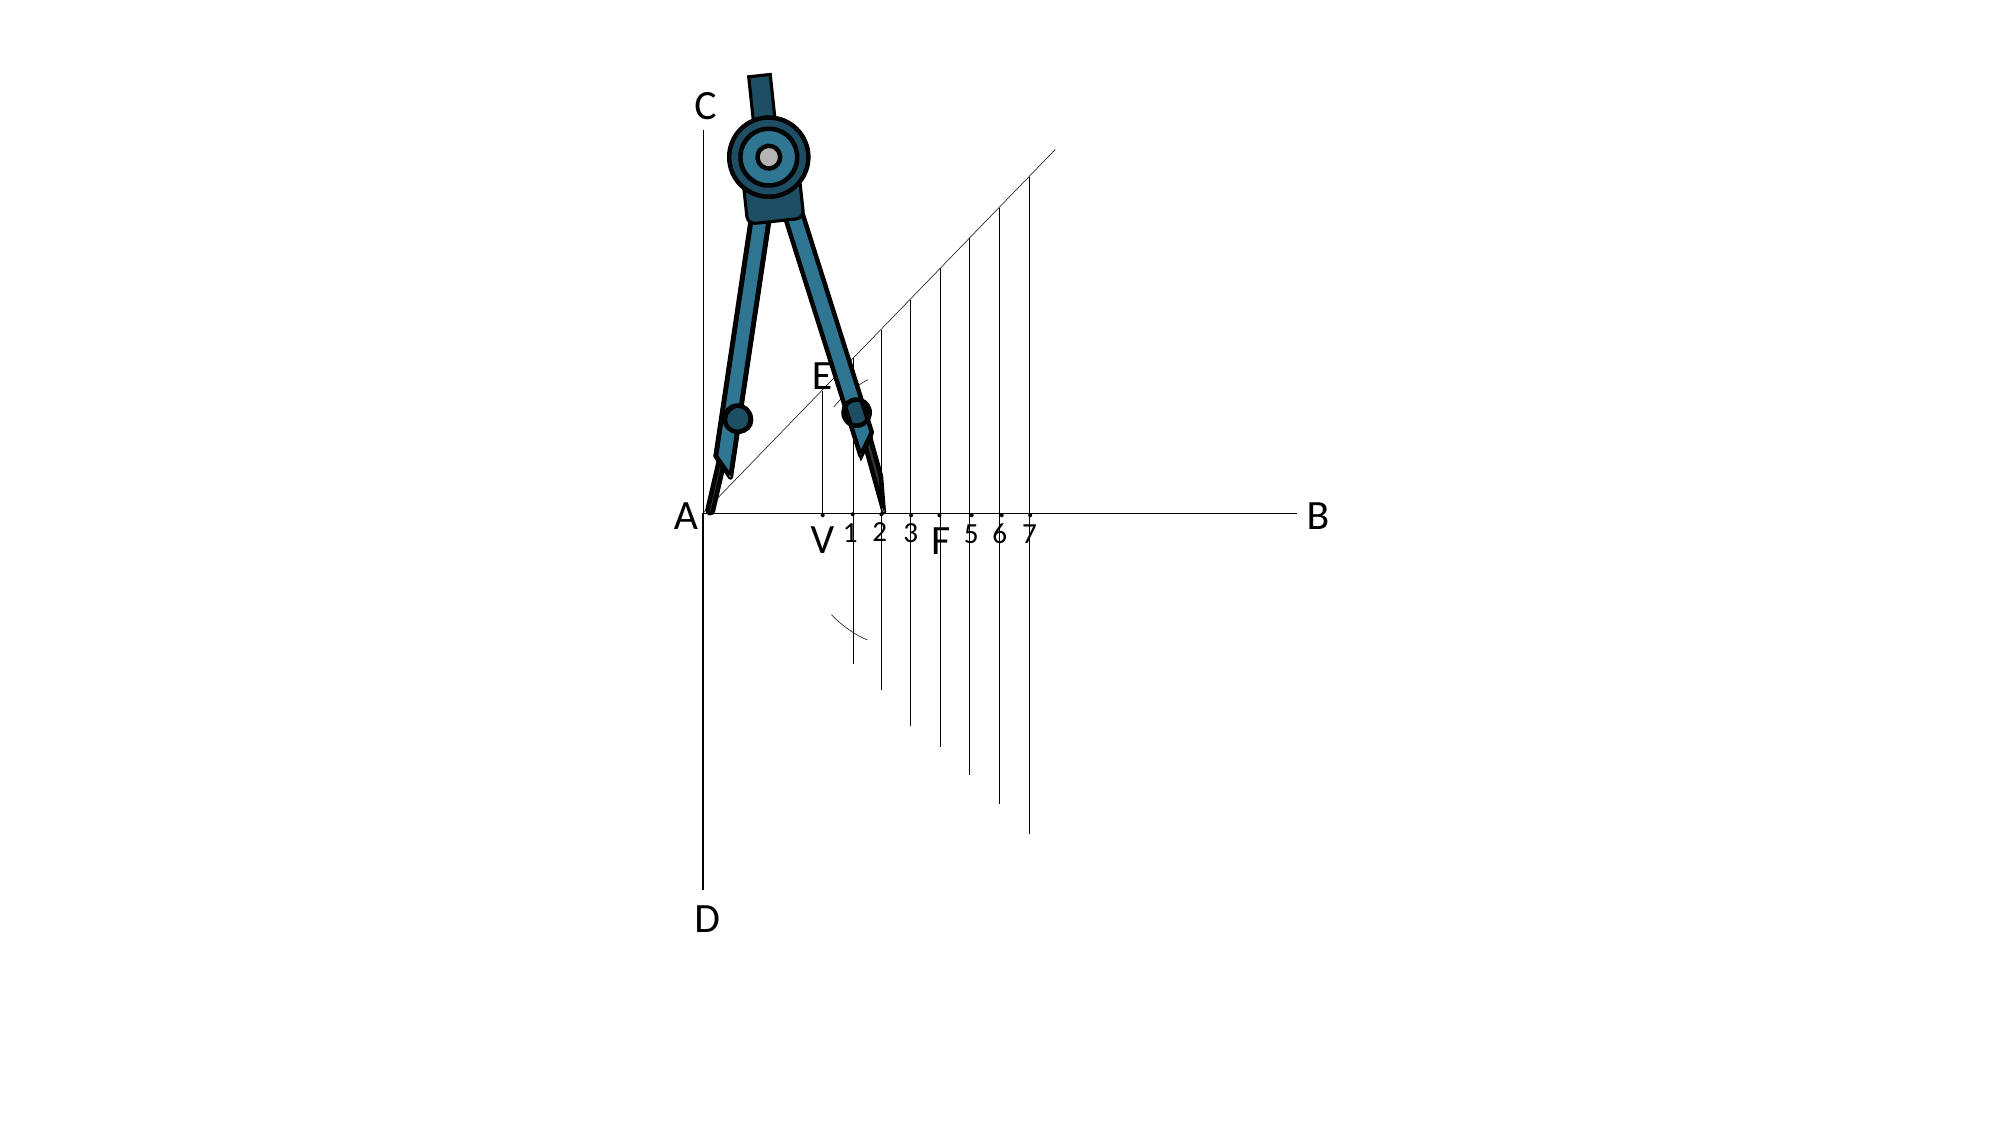

C
E

.
.
.
.
.
.
.
.
A
B
V
2
F
1
3
6
7
5

D